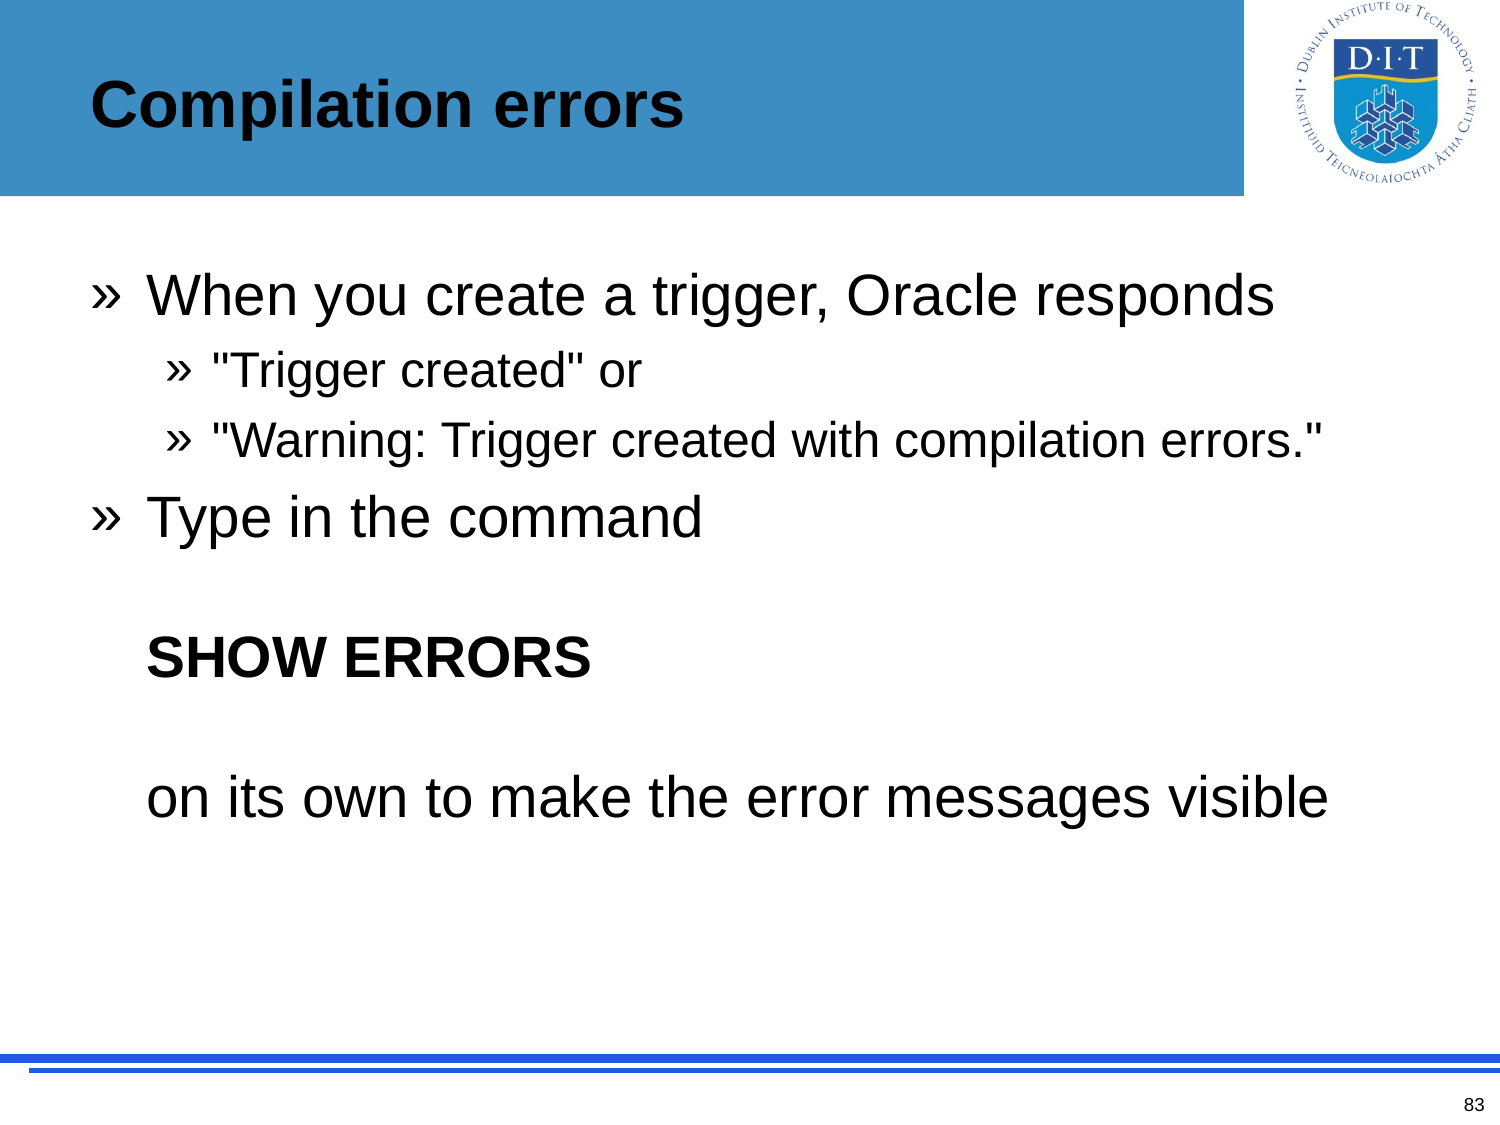

# Compilation errors
When you create a trigger, Oracle responds
"Trigger created" or
"Warning: Trigger created with compilation errors."
Type in the command
SHOW ERRORS
on its own to make the error messages visible
83